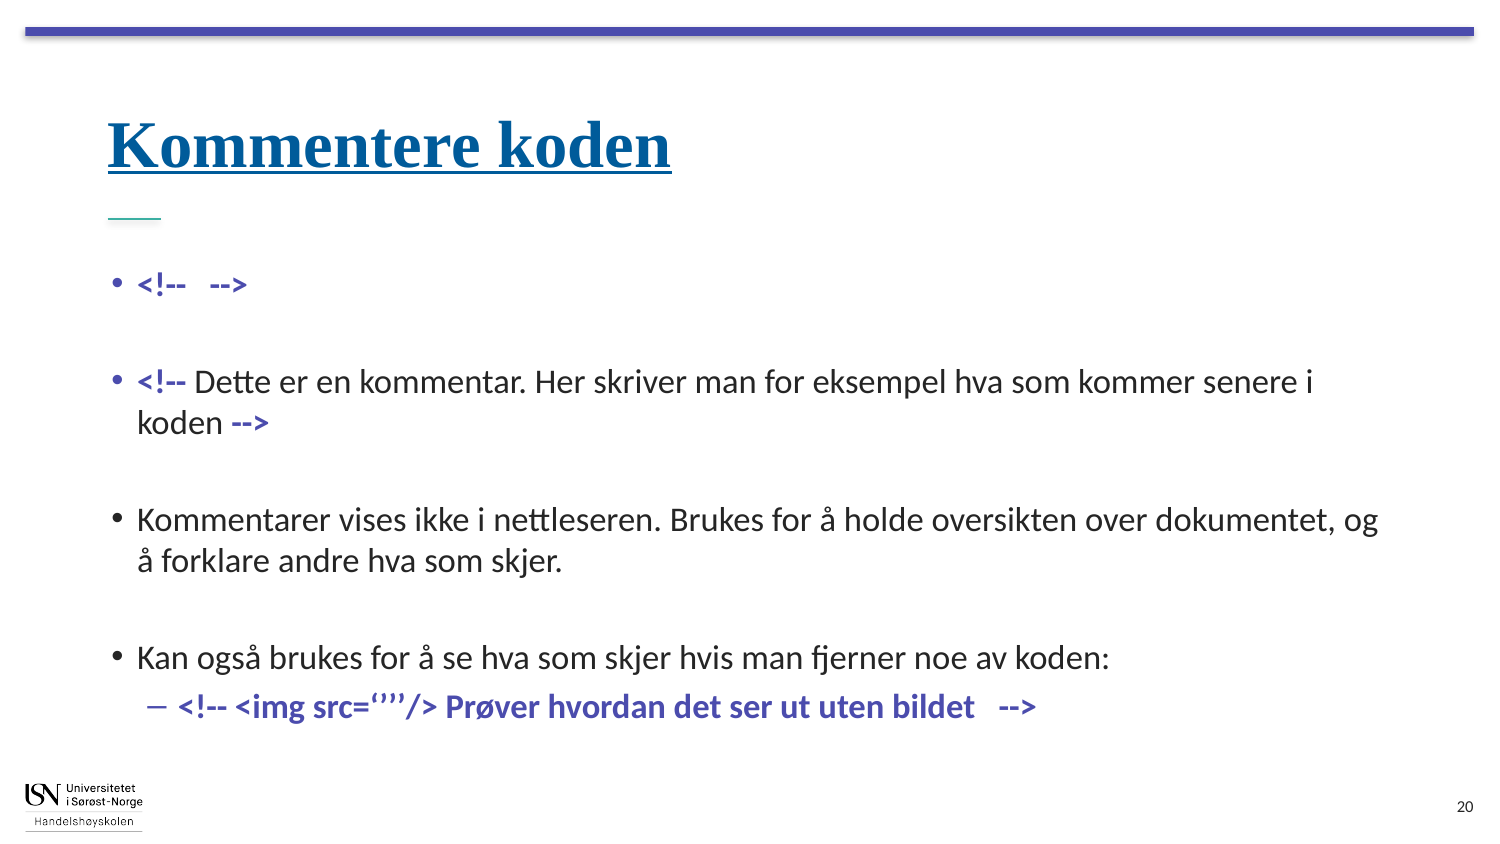

# Kommentere koden
<!--   -->

<!-- Dette er en kommentar. Her skriver man for eksempel hva som kommer senere i koden -->

Kommentarer vises ikke i nettleseren. Brukes for å holde oversikten over dokumentet, og å forklare andre hva som skjer.

Kan også brukes for å se hva som skjer hvis man fjerner noe av koden:
<!-- <img src=‘’’’/> Prøver hvordan det ser ut uten bildet   -->

20